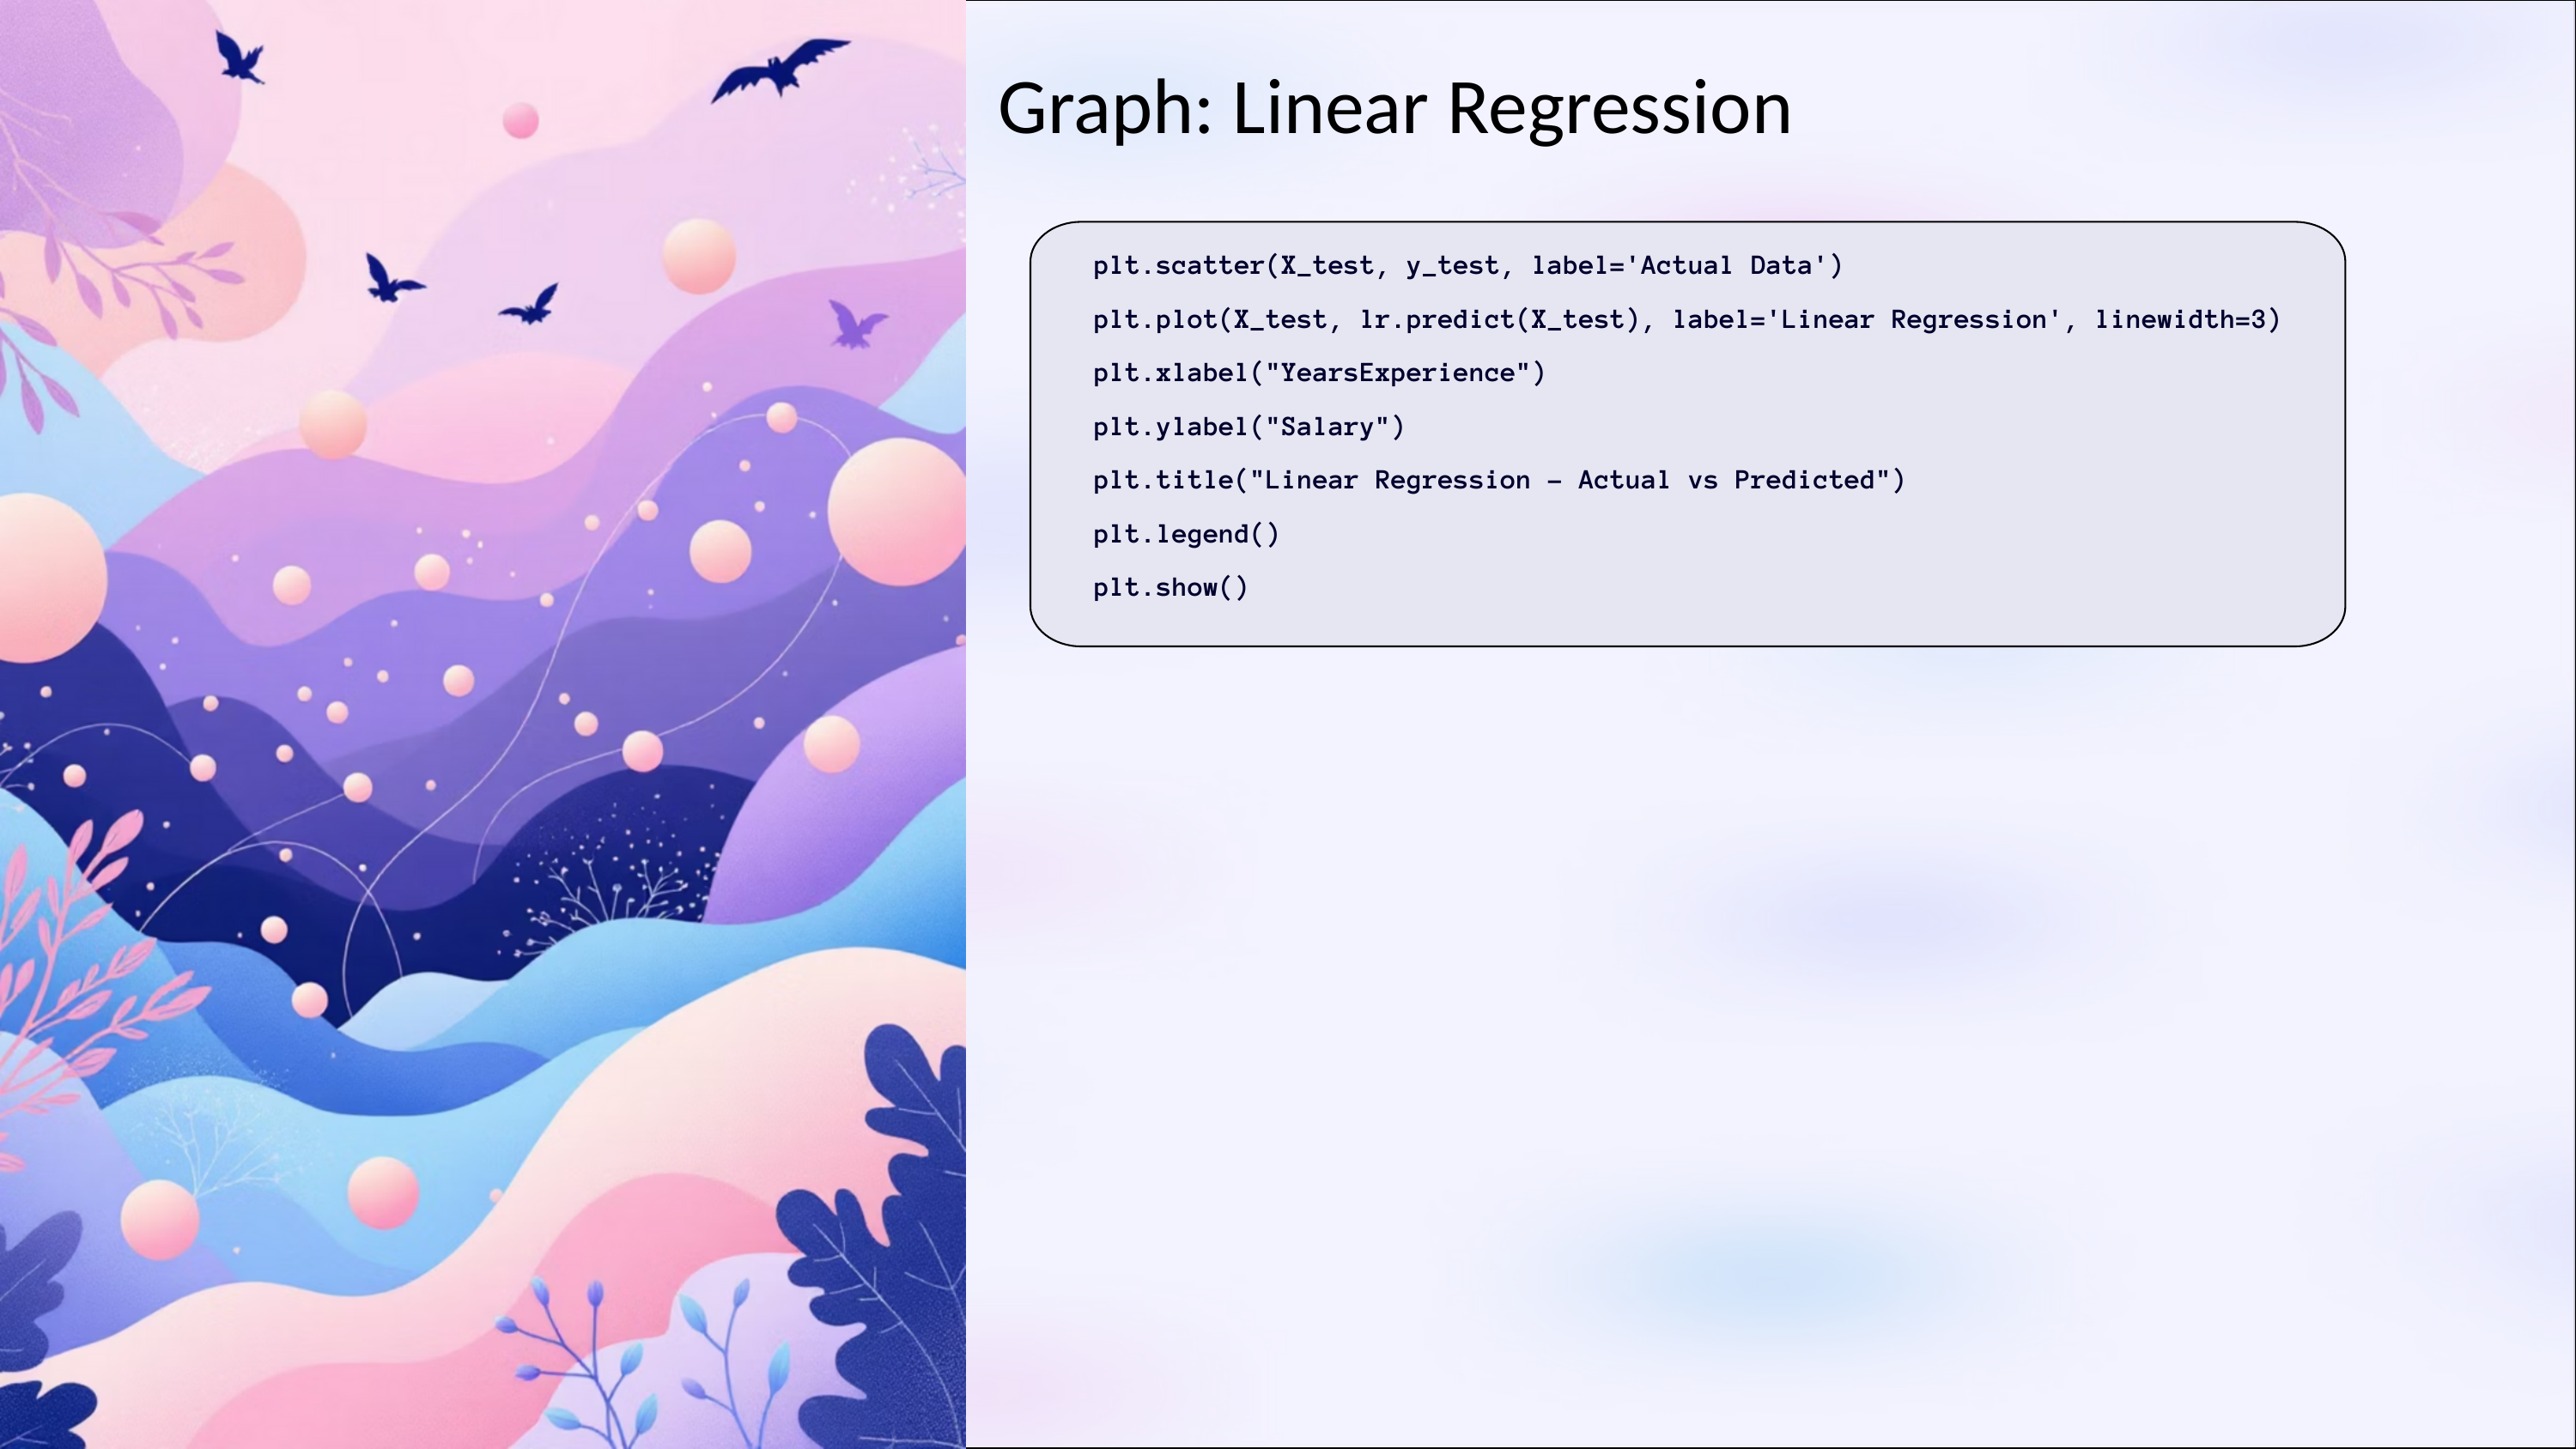

Created a Polynomial Regression model (degree 2) for improved flexibility.

Graph: Linear Regression

plt.scatter(X_test, y_test, label='Actual Data')
plt.plot(X_test, lr.predict(X_test), label='Linear Regression', linewidth=3)
plt.xlabel("YearsExperience")
plt.ylabel("Salary")
plt.title("Linear Regression - Actual vs Predicted")
plt.legend()
plt.show()